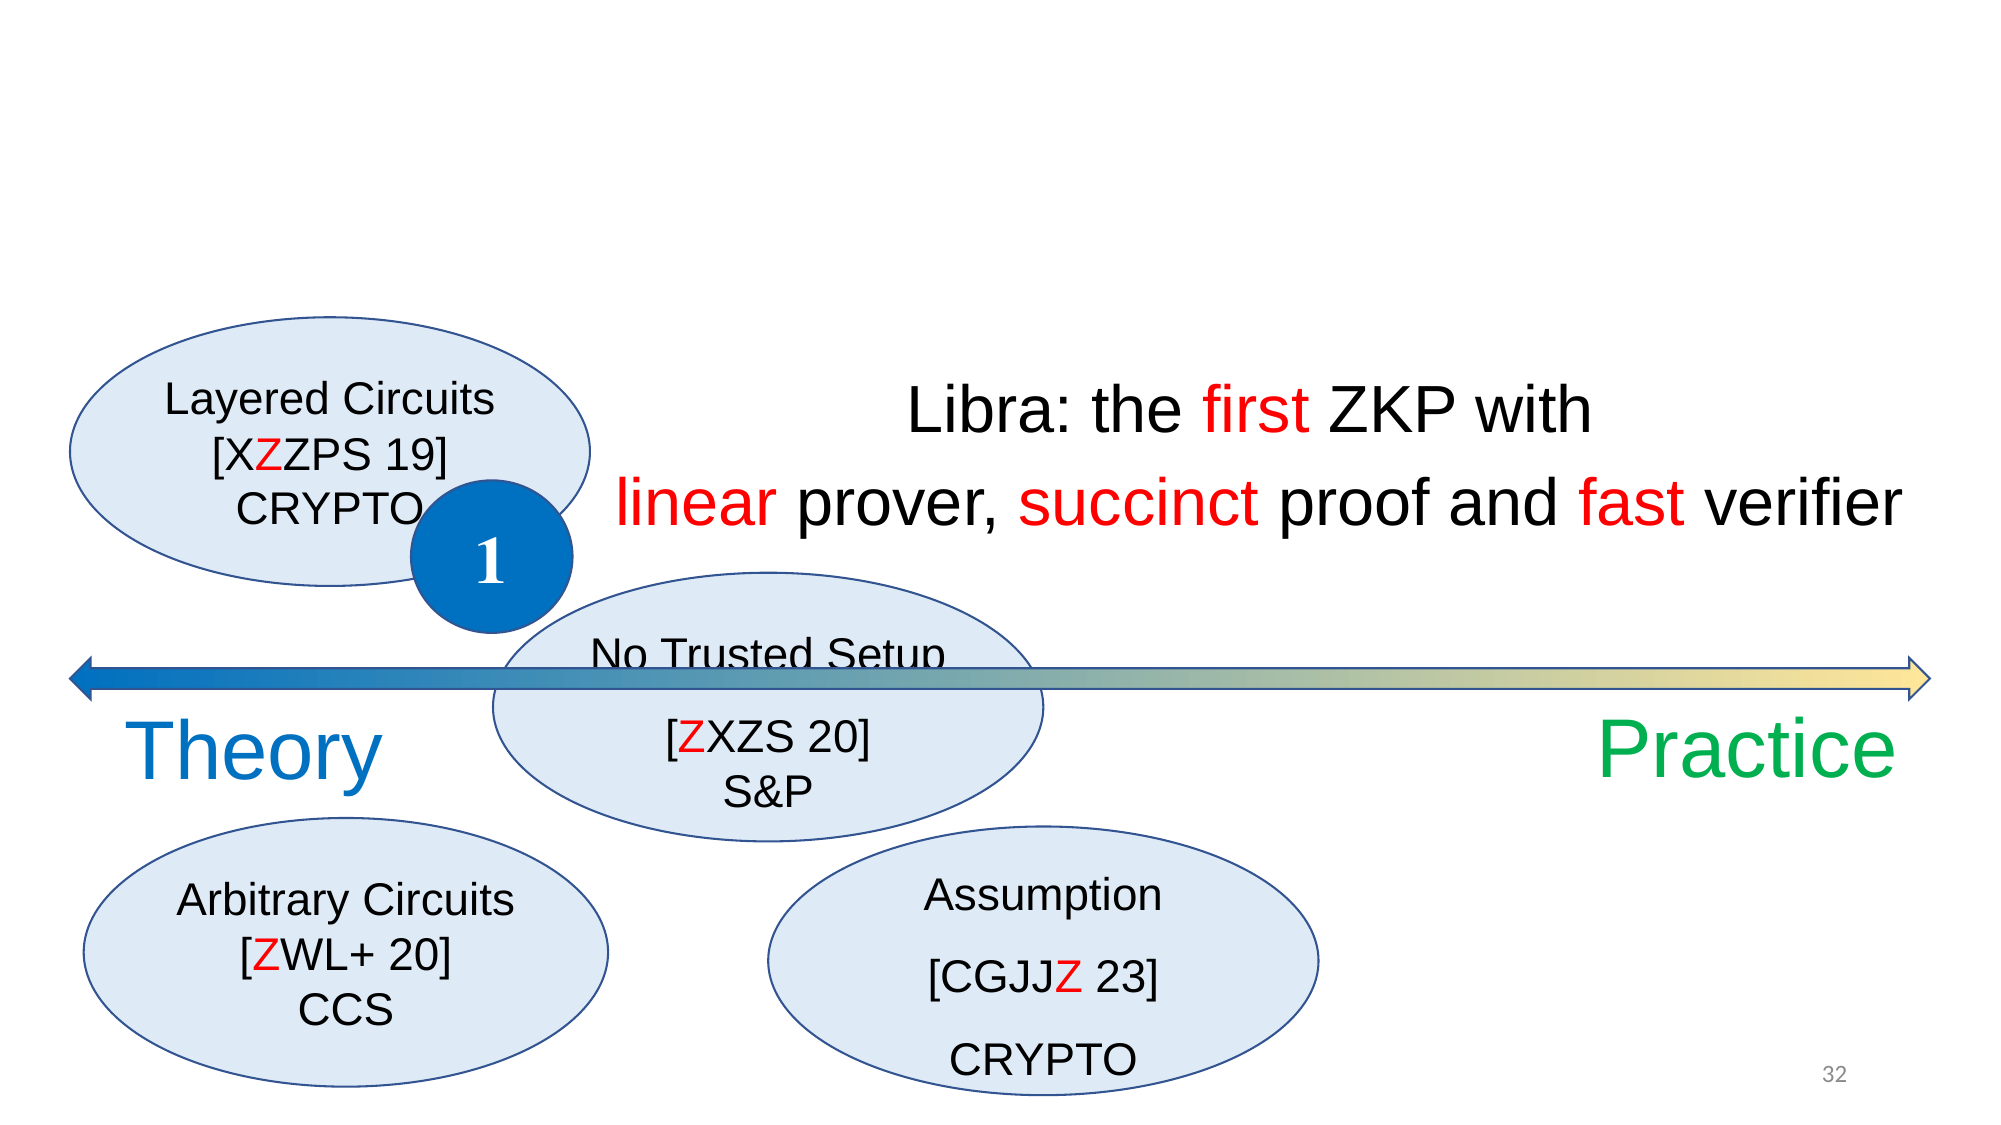

#
Layered Circuits
[XZZPS 19]
CRYPTO
Libra: the first ZKP with
linear prover, succinct proof and fast verifier
1
No Trusted Setup
[ZXZS 20]
S&P

Practice
Theory
Arbitrary Circuits
[ZWL+ 20]
CCS
Assumption
[CGJJZ 23]
CRYPTO
32